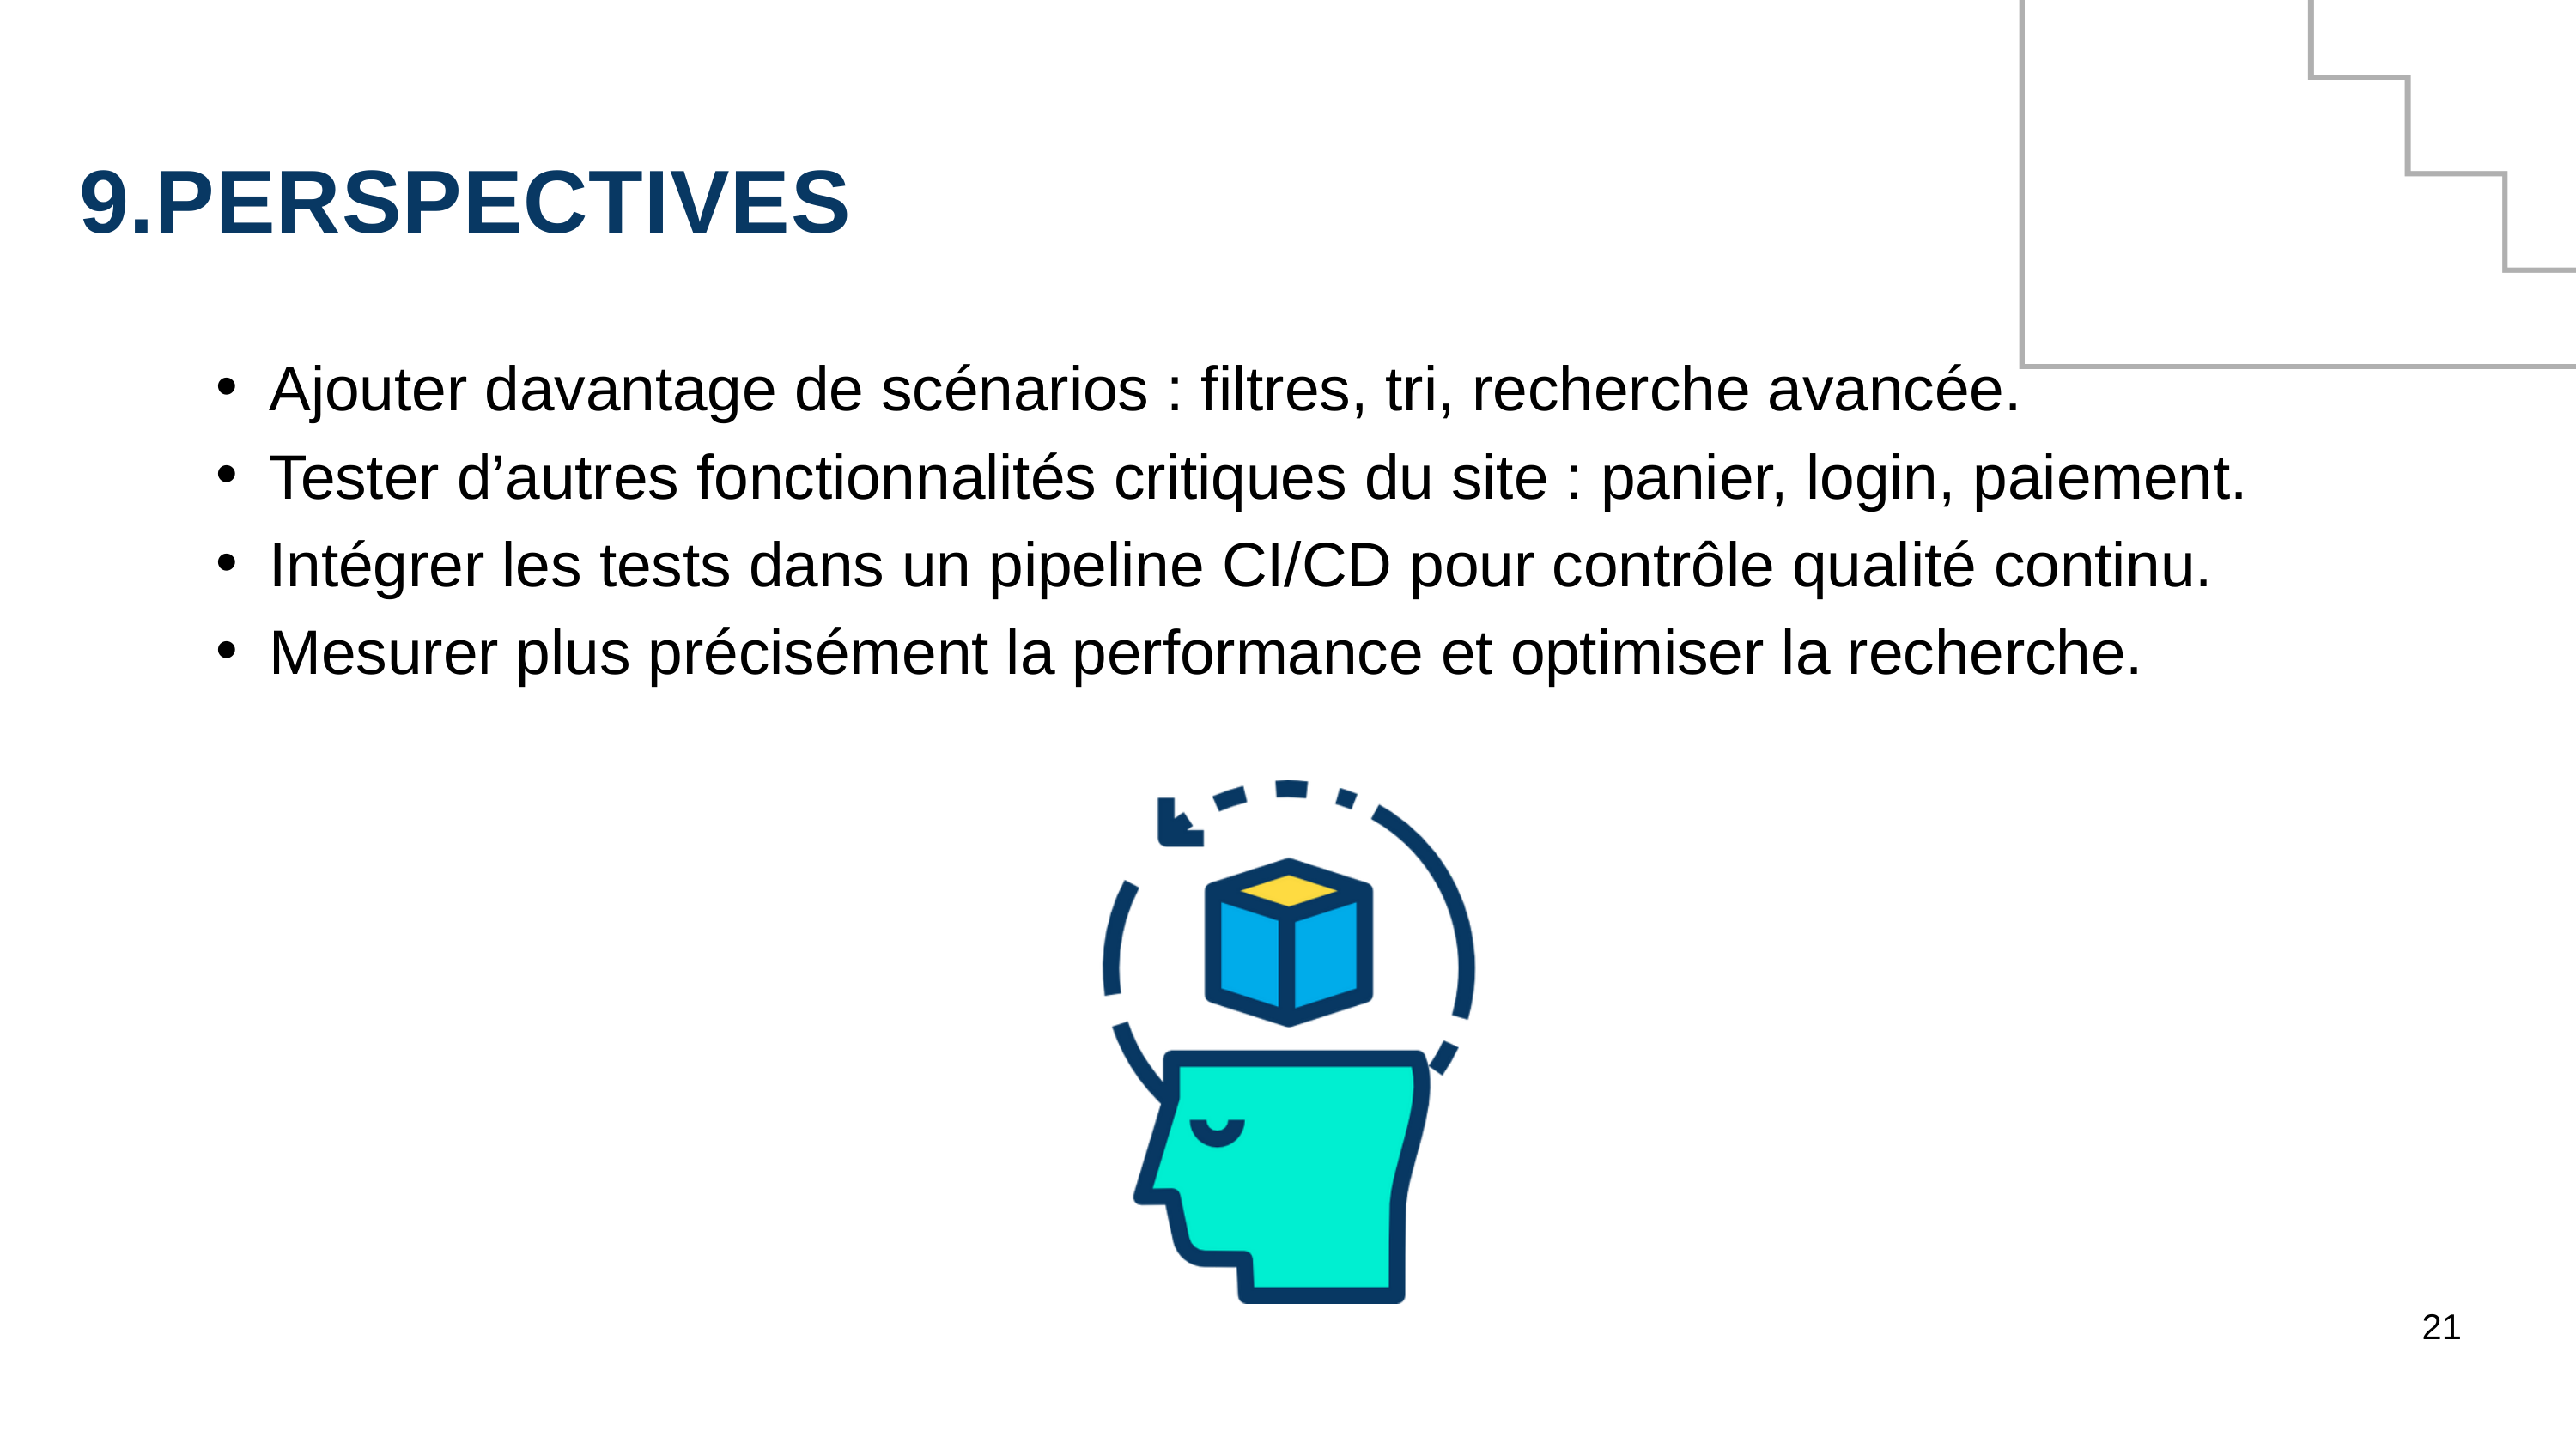

9.PERSPECTIVES
Ajouter davantage de scénarios : filtres, tri, recherche avancée.
Tester d’autres fonctionnalités critiques du site : panier, login, paiement.
Intégrer les tests dans un pipeline CI/CD pour contrôle qualité continu.
Mesurer plus précisément la performance et optimiser la recherche.

21